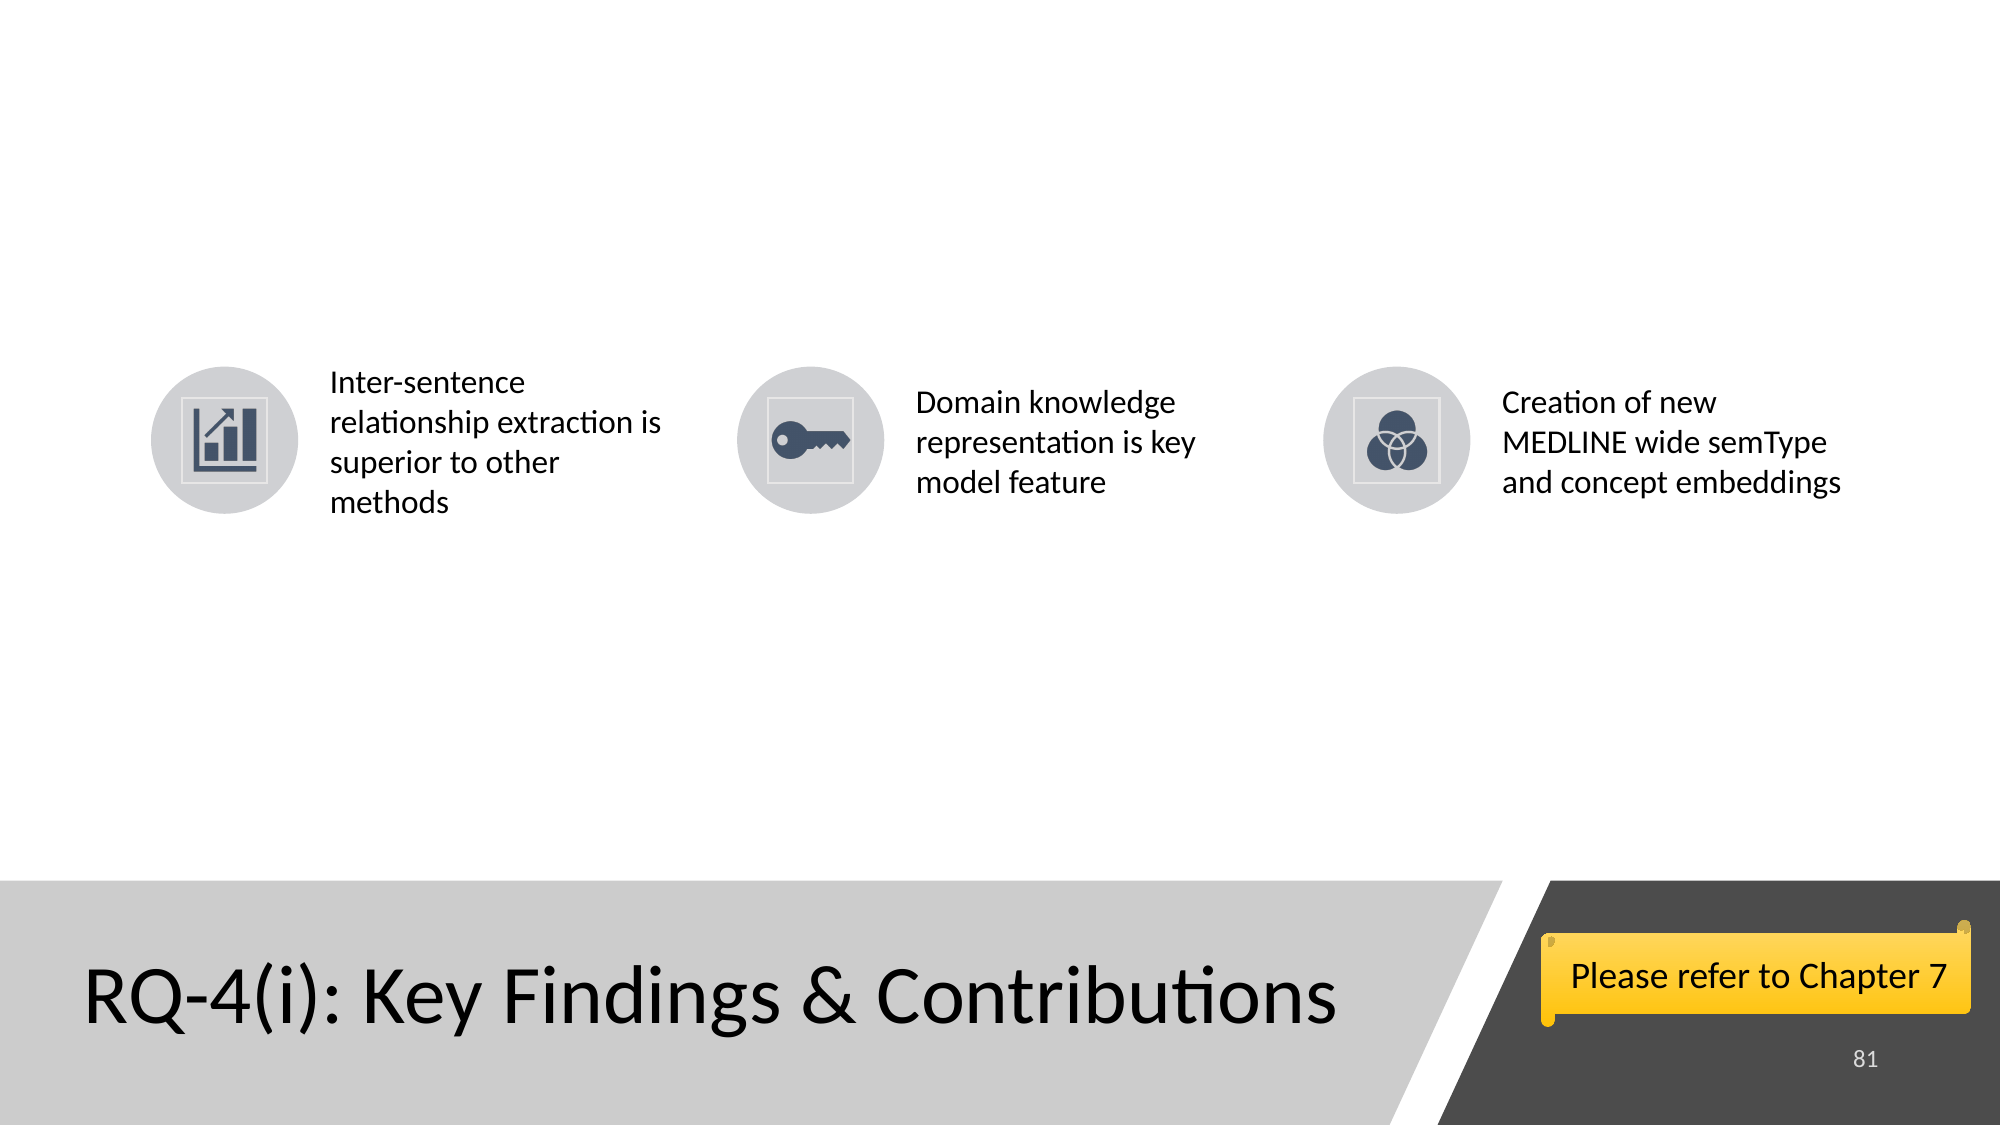

Inter-sentence relationship extraction is superior to other methods
﻿Domain knowledge representation is key model feature
Creation of new MEDLINE wide semType and concept embeddings

# RQ-4(i): Key Findings & Contributions
Please refer to Chapter 7
81